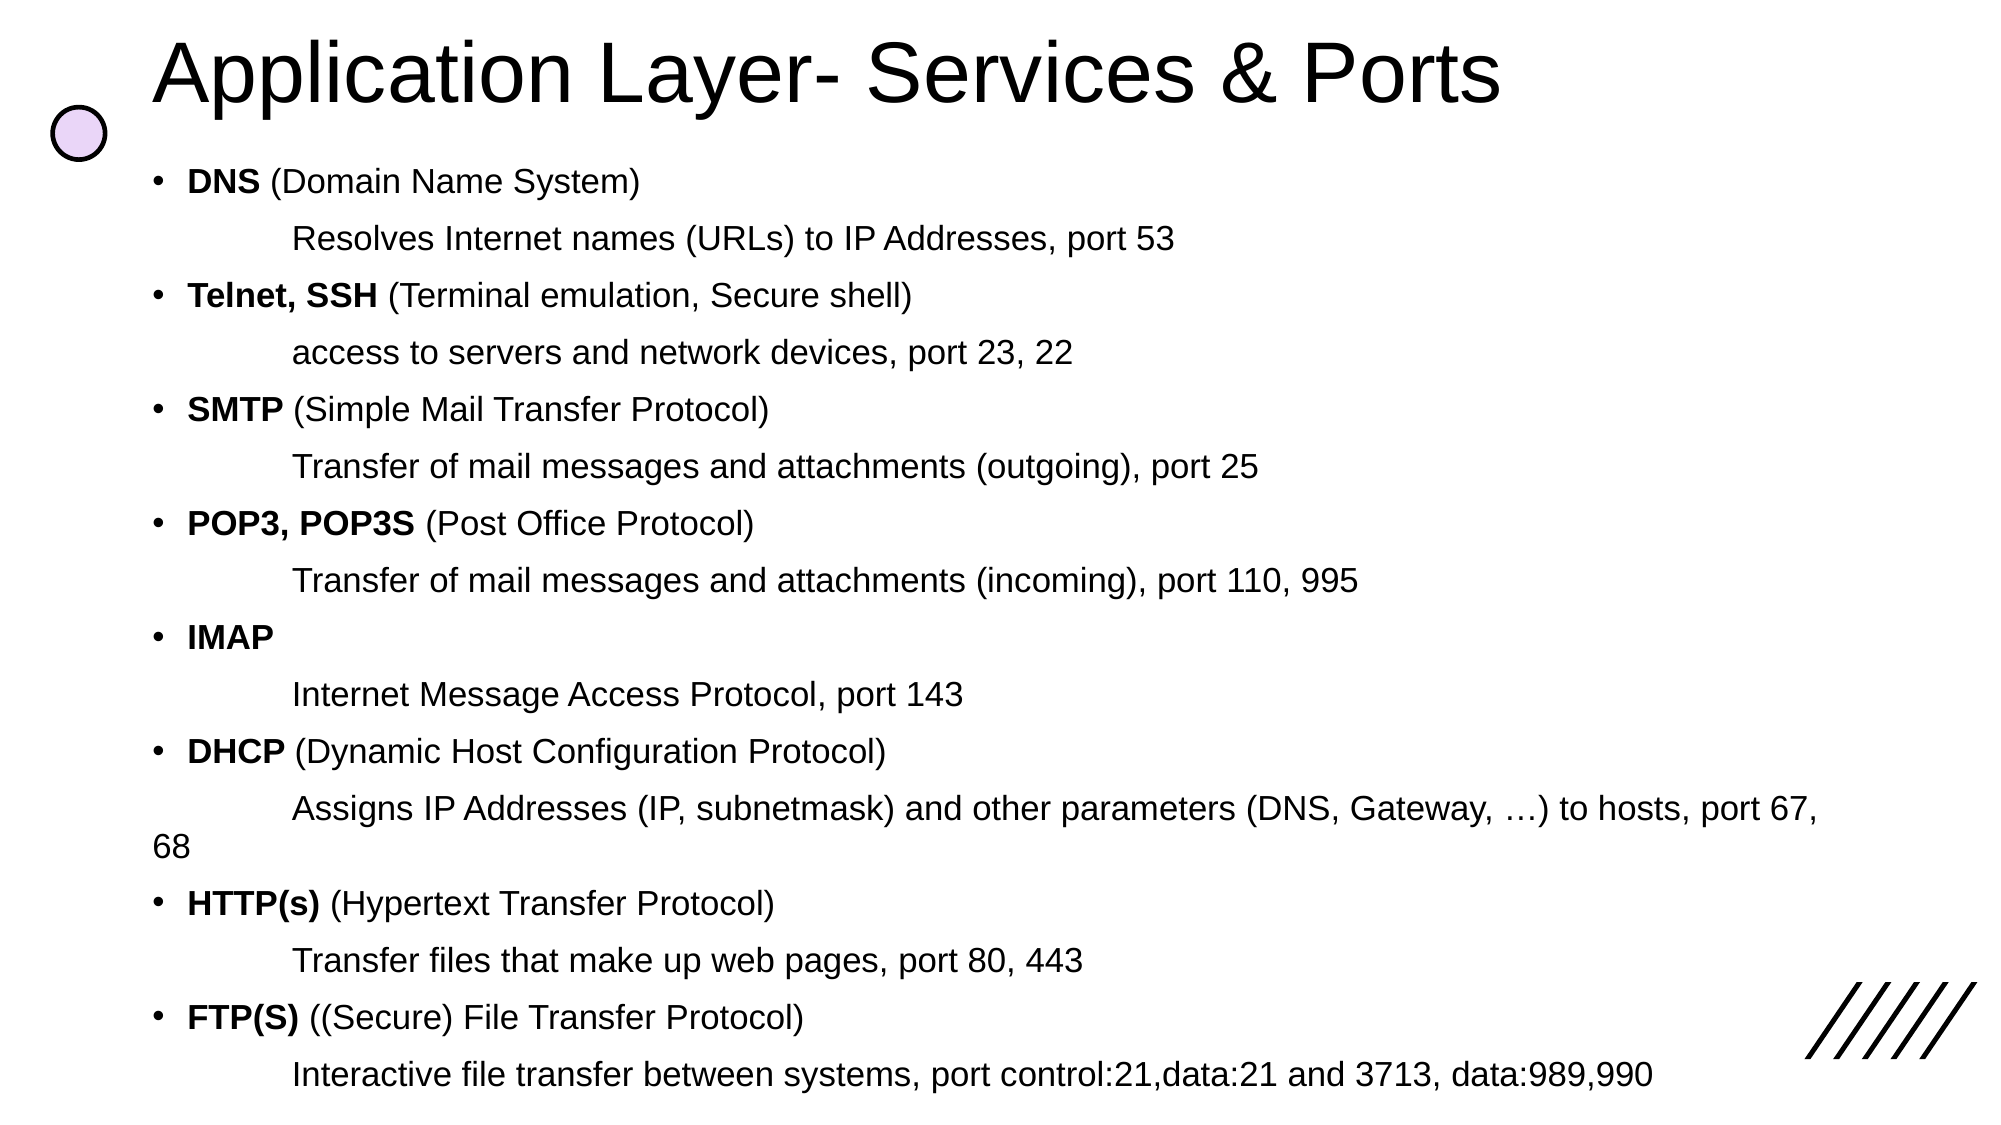

# Application Layer- Services & Ports
DNS (Domain Name System)
	Resolves Internet names (URLs) to IP Addresses, port 53
Telnet, SSH (Terminal emulation, Secure shell)
	access to servers and network devices, port 23, 22
SMTP (Simple Mail Transfer Protocol)
	Transfer of mail messages and attachments (outgoing), port 25
POP3, POP3S (Post Office Protocol)
	Transfer of mail messages and attachments (incoming), port 110, 995
IMAP
	Internet Message Access Protocol, port 143
DHCP (Dynamic Host Configuration Protocol)
	Assigns IP Addresses (IP, subnetmask) and other parameters (DNS, Gateway, …) to hosts, port 67, 68
HTTP(s) (Hypertext Transfer Protocol)
	Transfer files that make up web pages, port 80, 443
FTP(S) ((Secure) File Transfer Protocol)
	Interactive file transfer between systems, port control:21,data:21 and 3713, data:989,990